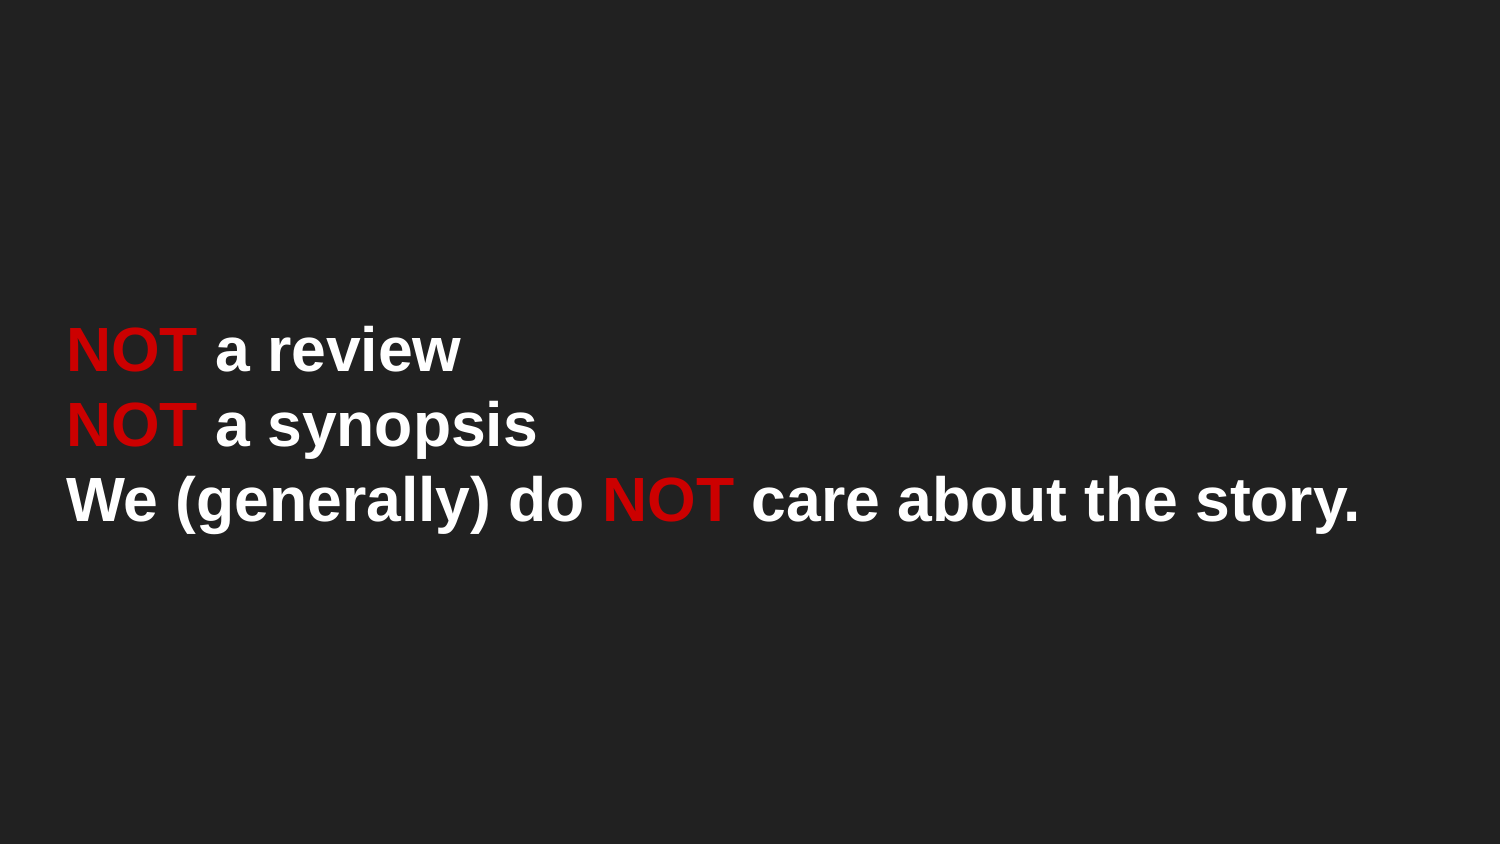

# NOT a review NOT a synopsis
We (generally) do NOT care about the story.